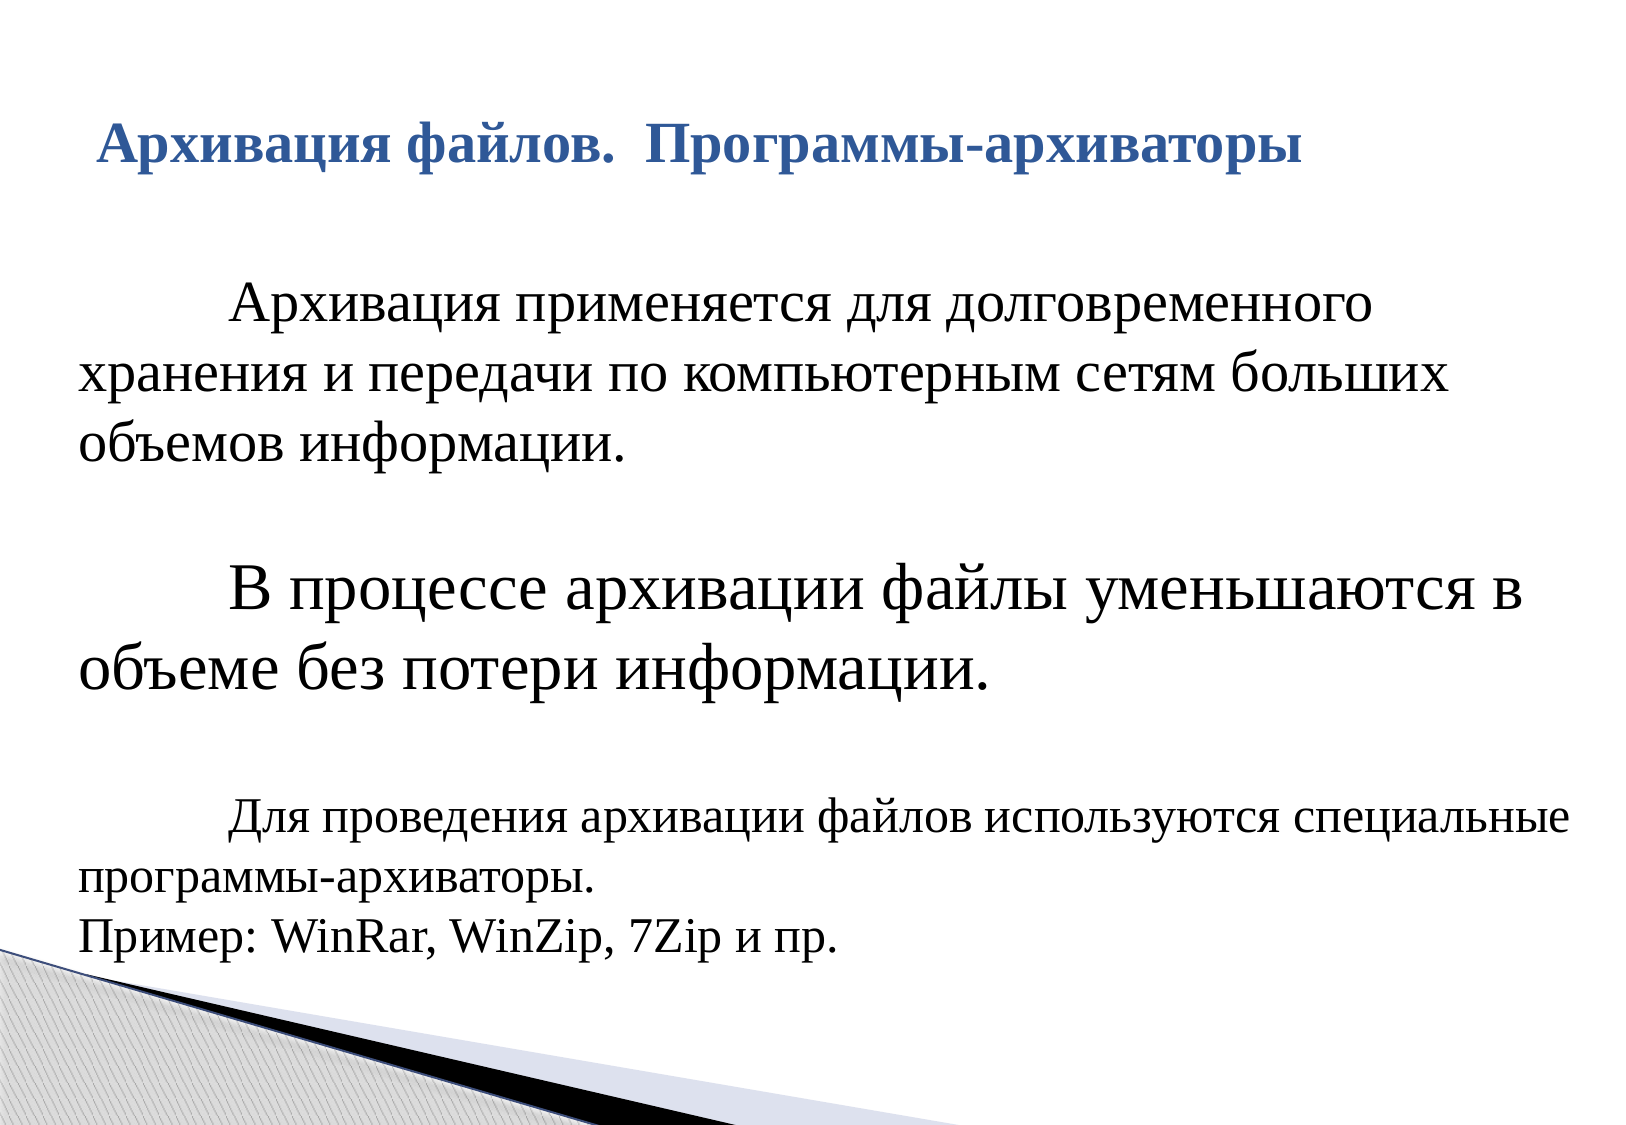

# Архивация файлов.  Программы-архиваторы
	Архивация применяется для долговременного хранения и передачи по компьютерным сетям больших объемов информации.

	В процессе архивации файлы уменьшаются в объеме без потери информации.

	Для проведения архивации файлов используются специальные программы-архиваторы.
Пример: WinRar, WinZip, 7Zip и пр.